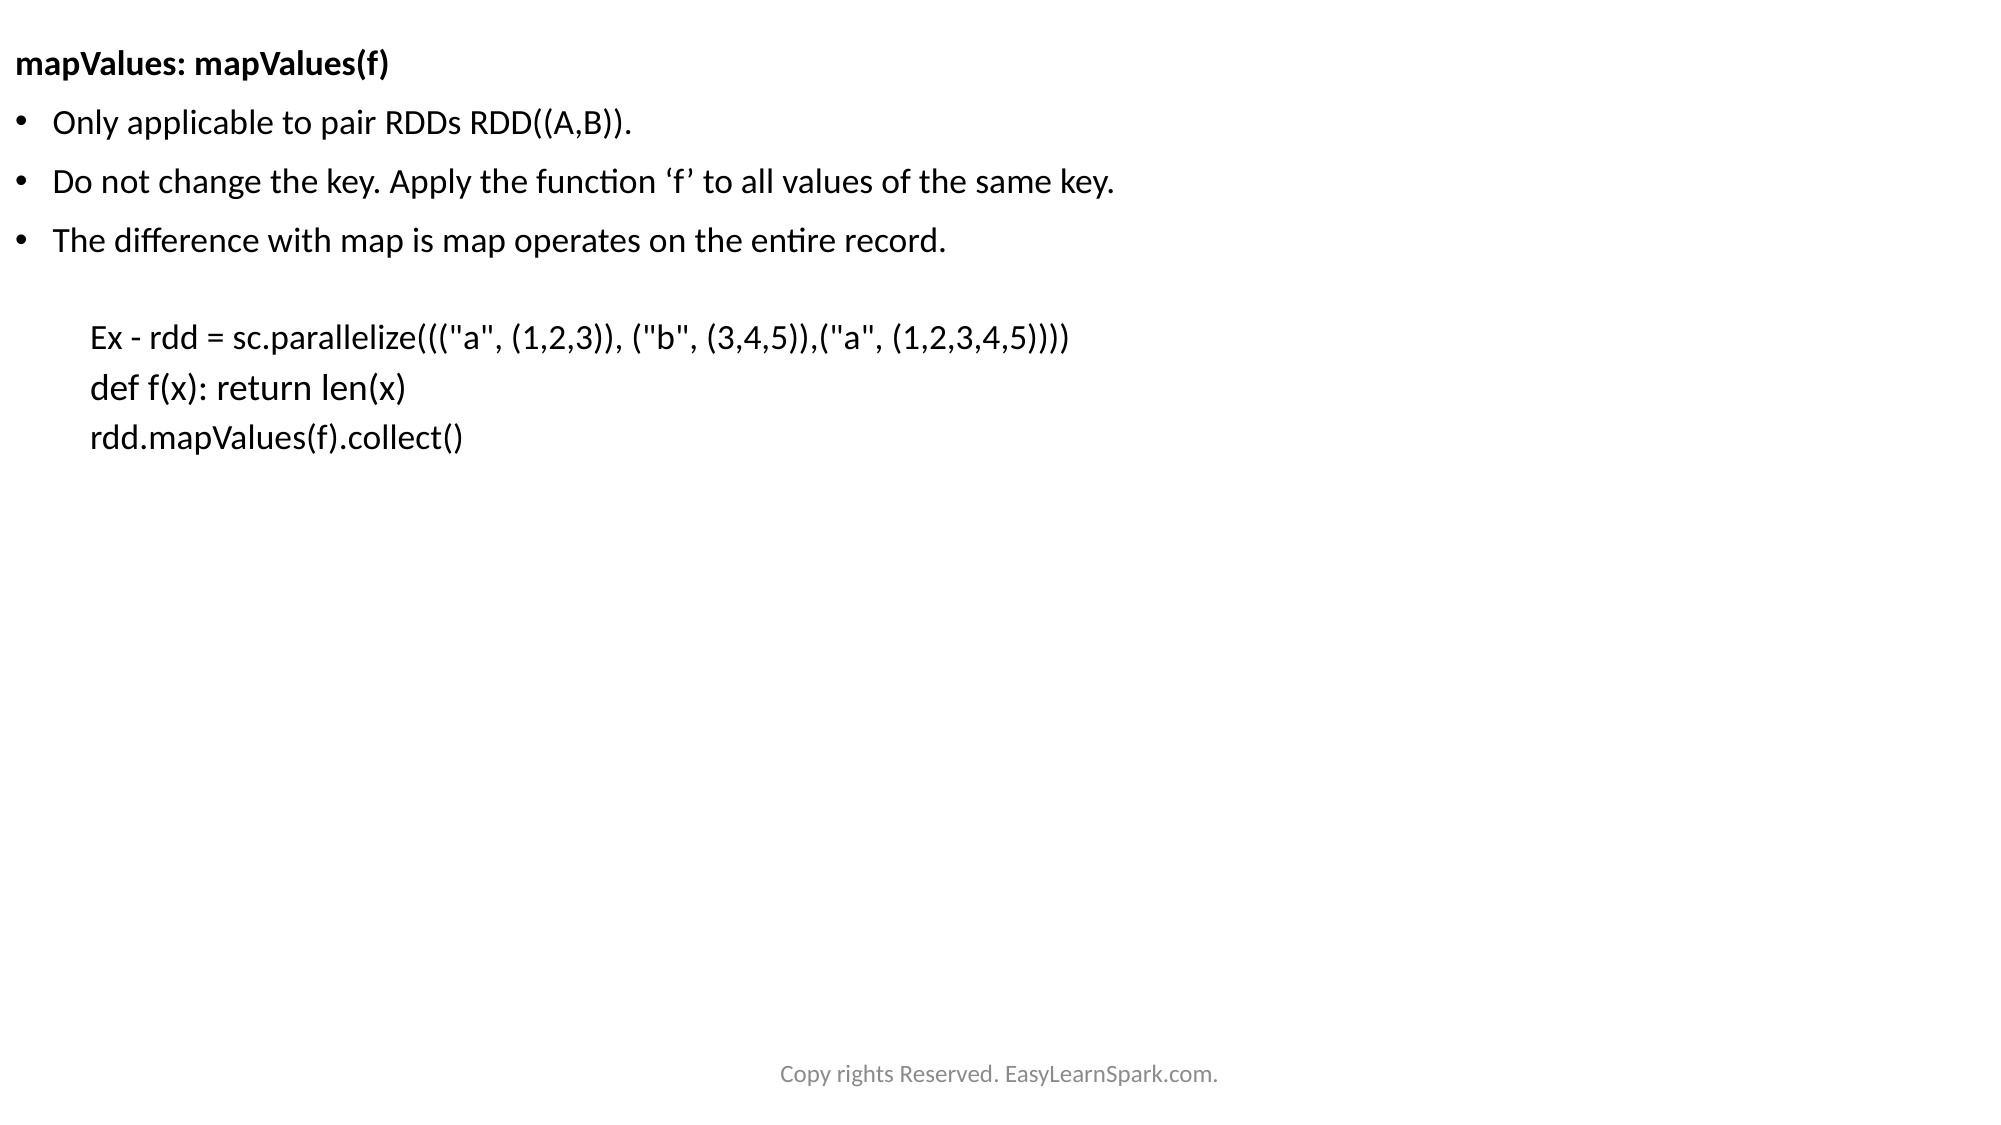

mapValues: mapValues(f)
Only applicable to pair RDDs RDD((A,B)).
Do not change the key. Apply the function ‘f’ to all values of the same key.
The difference with map is map operates on the entire record.

Ex - rdd = sc.parallelize((("a", (1,2,3)), ("b", (3,4,5)),("a", (1,2,3,4,5))))
def f(x): return len(x)
rdd.mapValues(f).collect()
Copy rights Reserved. EasyLearnSpark.com.